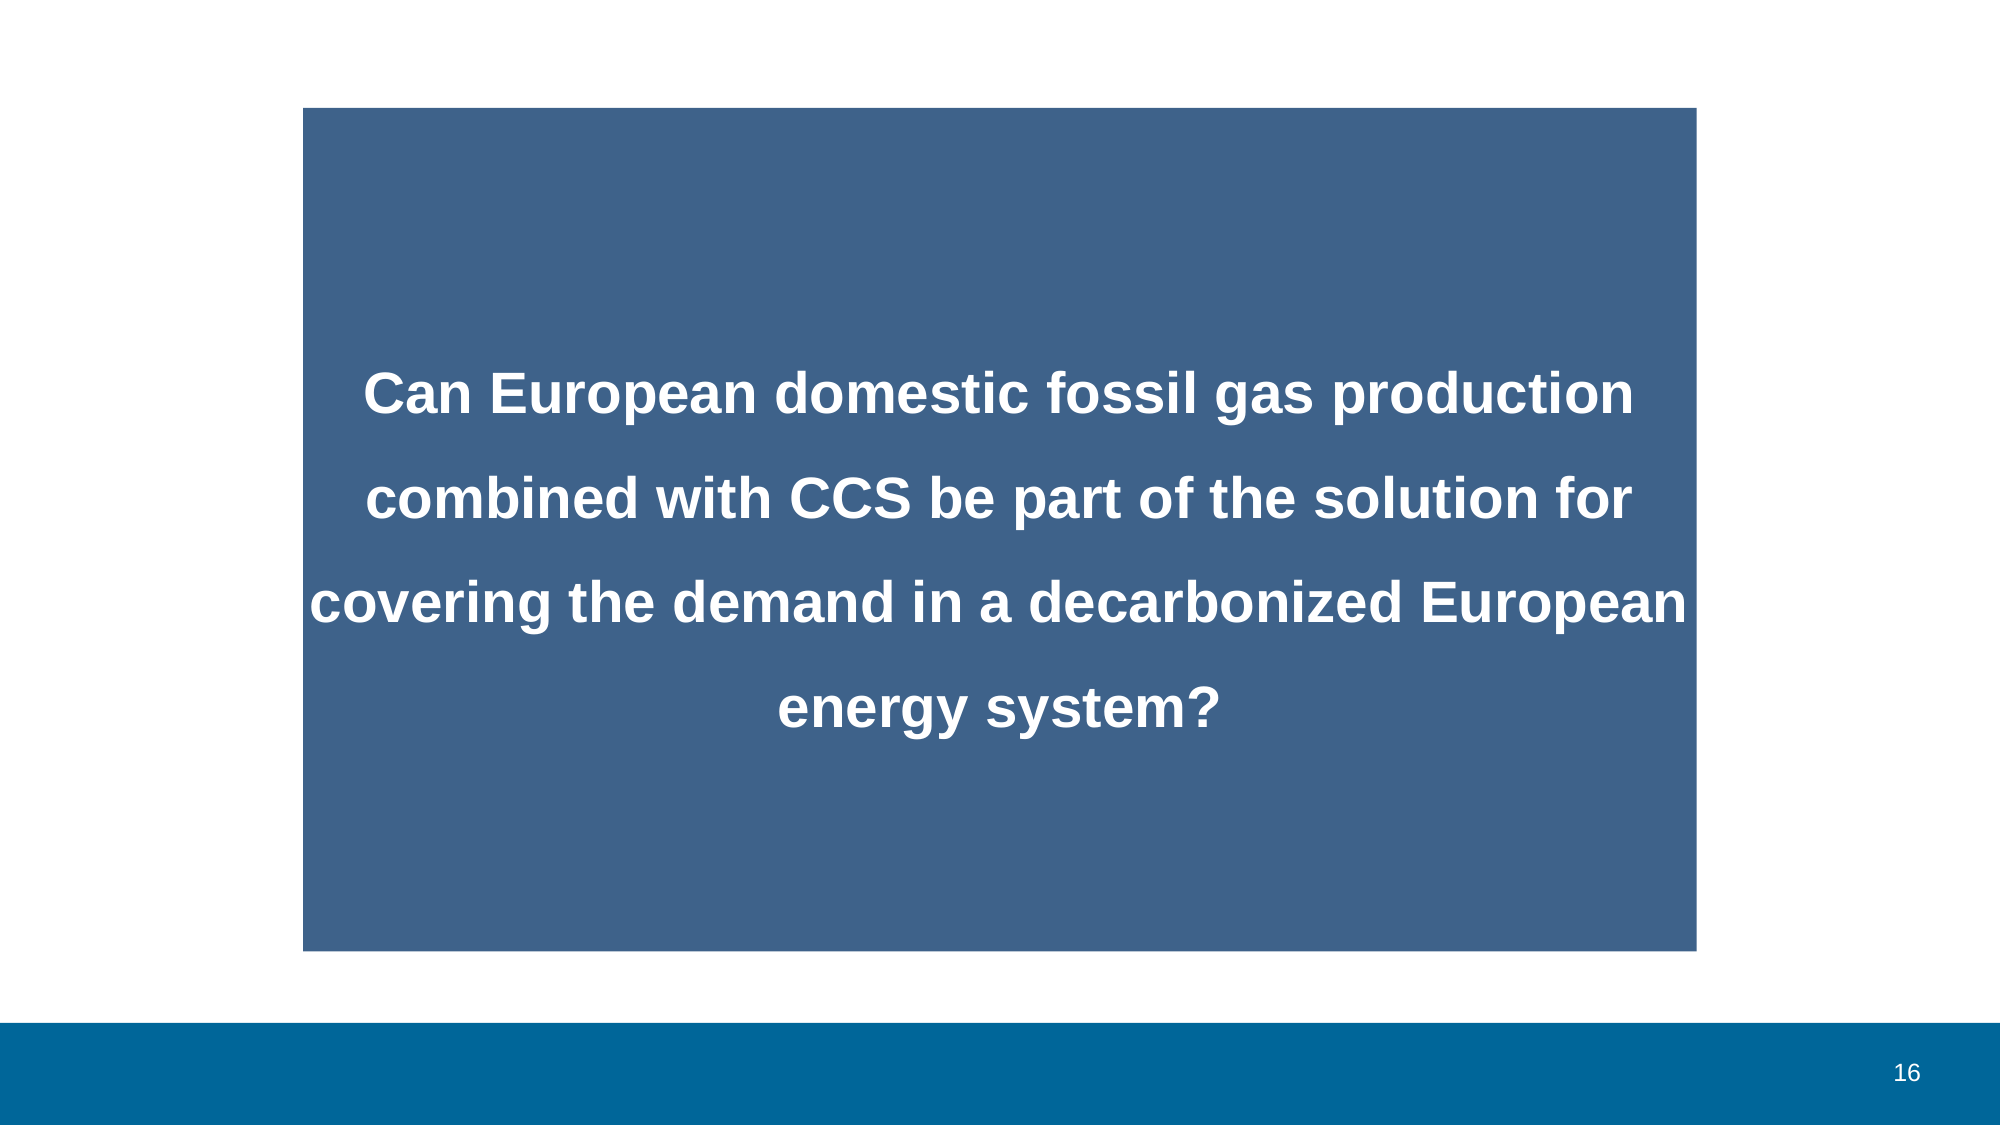

Can European domestic fossil gas production combined with CCS be part of the solution for covering the demand in a decarbonized European energy system?
16